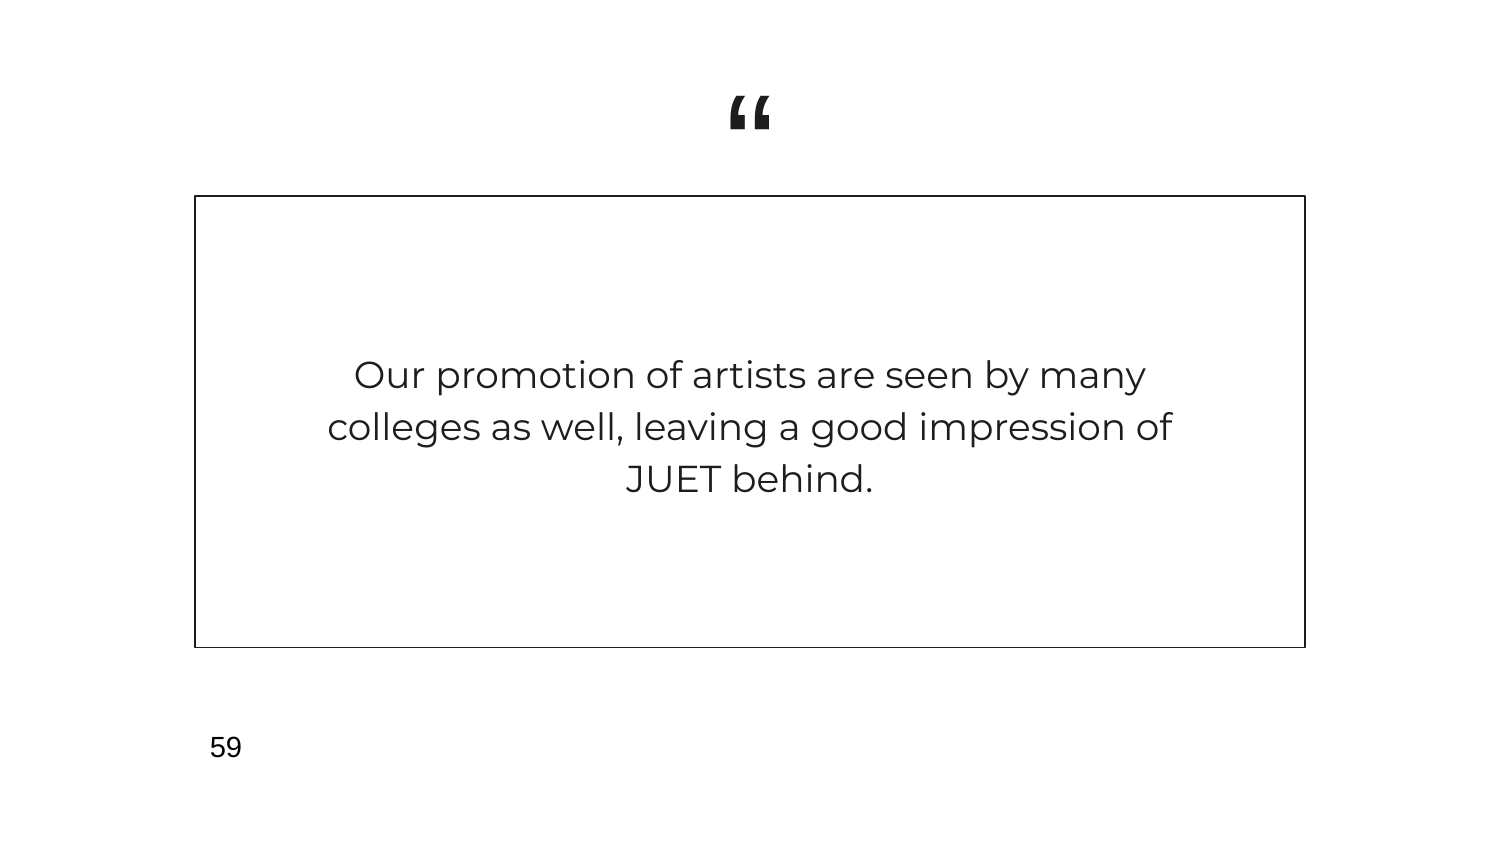

Our promotion of artists are seen by many colleges as well, leaving a good impression of JUET behind.
59